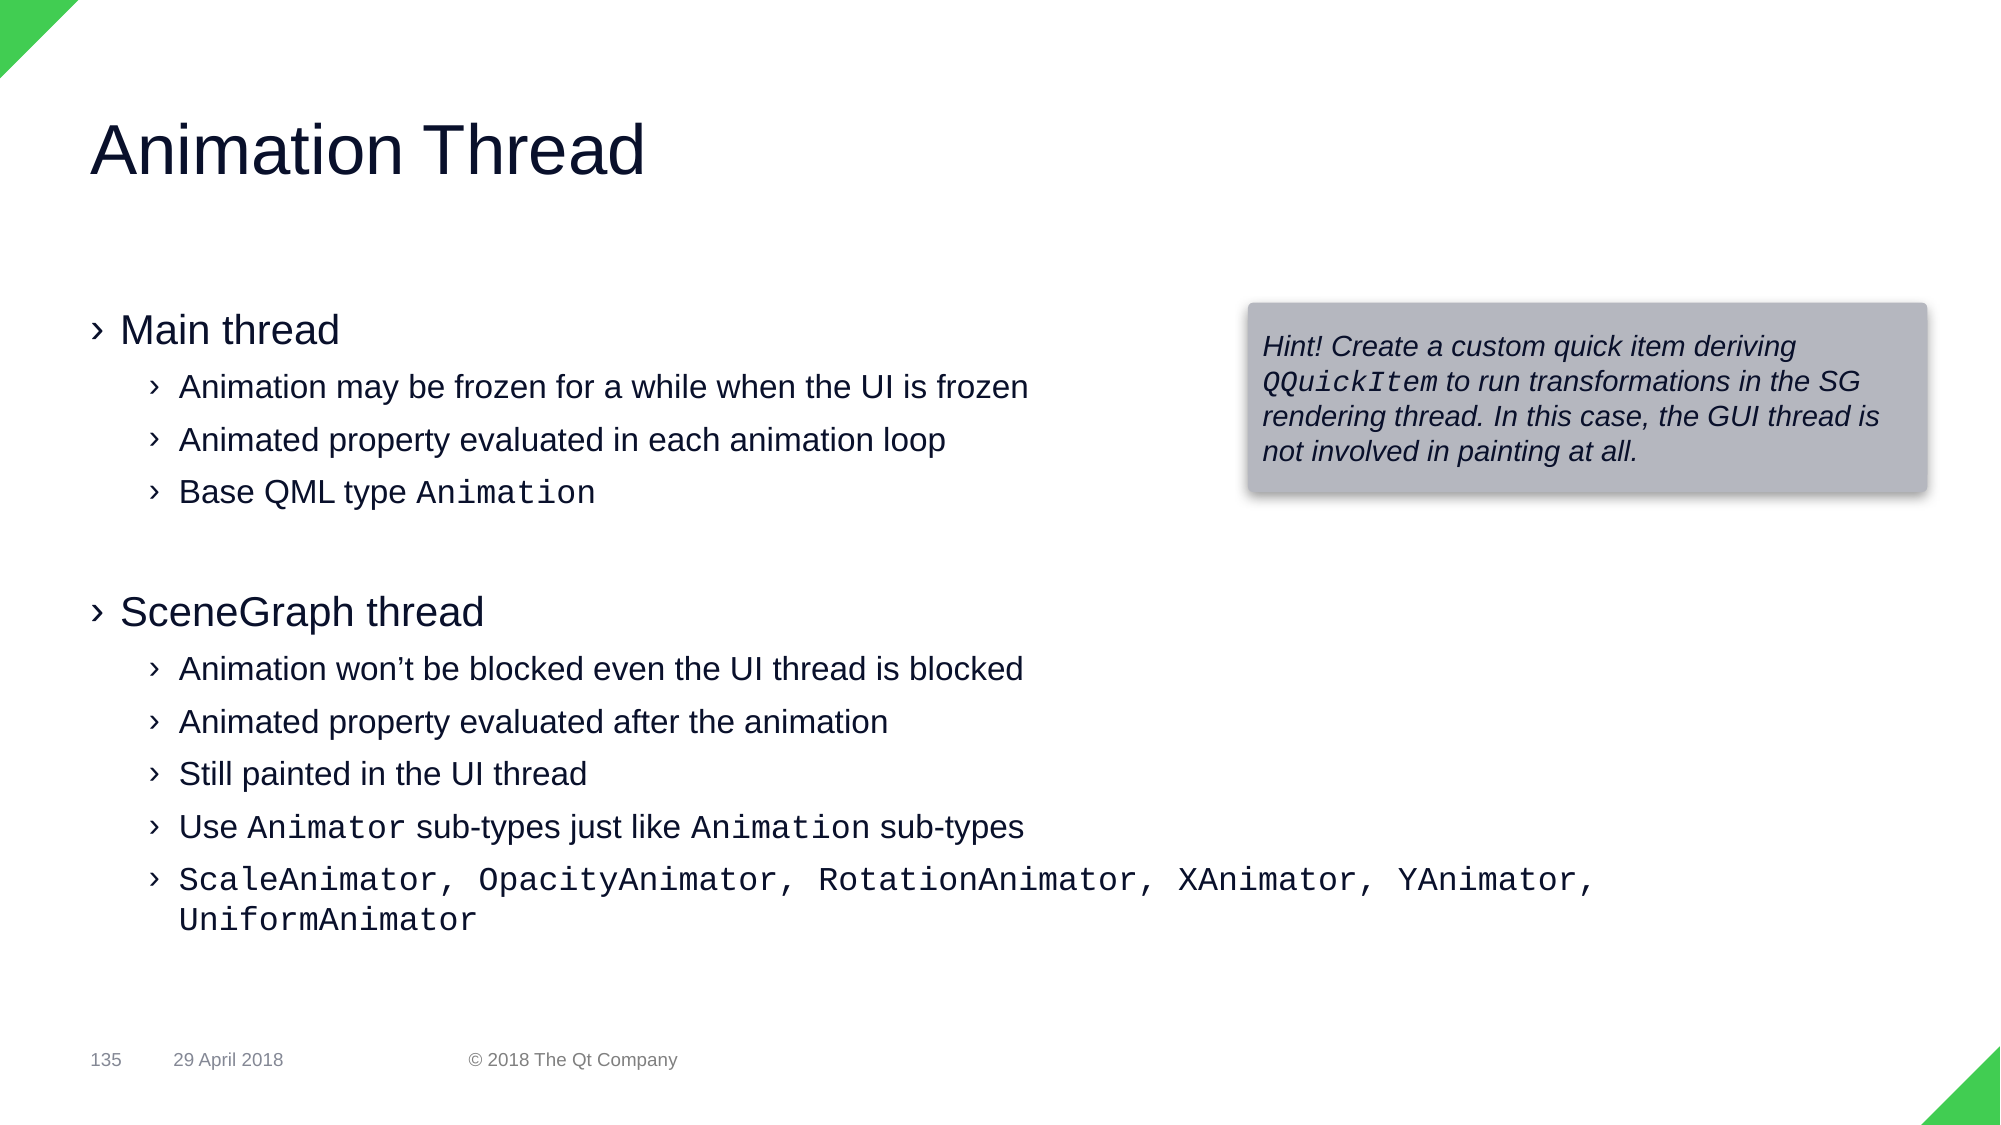

# Animation Thread
Main thread
Animation may be frozen for a while when the UI is frozen
Animated property evaluated in each animation loop
Base QML type Animation

SceneGraph thread
Animation won’t be blocked even the UI thread is blocked
Animated property evaluated after the animation
Still painted in the UI thread
Use Animator sub-types just like Animation sub-types
ScaleAnimator, OpacityAnimator, RotationAnimator, XAnimator, YAnimator, UniformAnimator

Hint! Create a custom quick item deriving QQuickItem to run transformations in the SG rendering thread. In this case, the GUI thread is not involved in painting at all.
135
© 2018 The Qt Company
29 April 2018